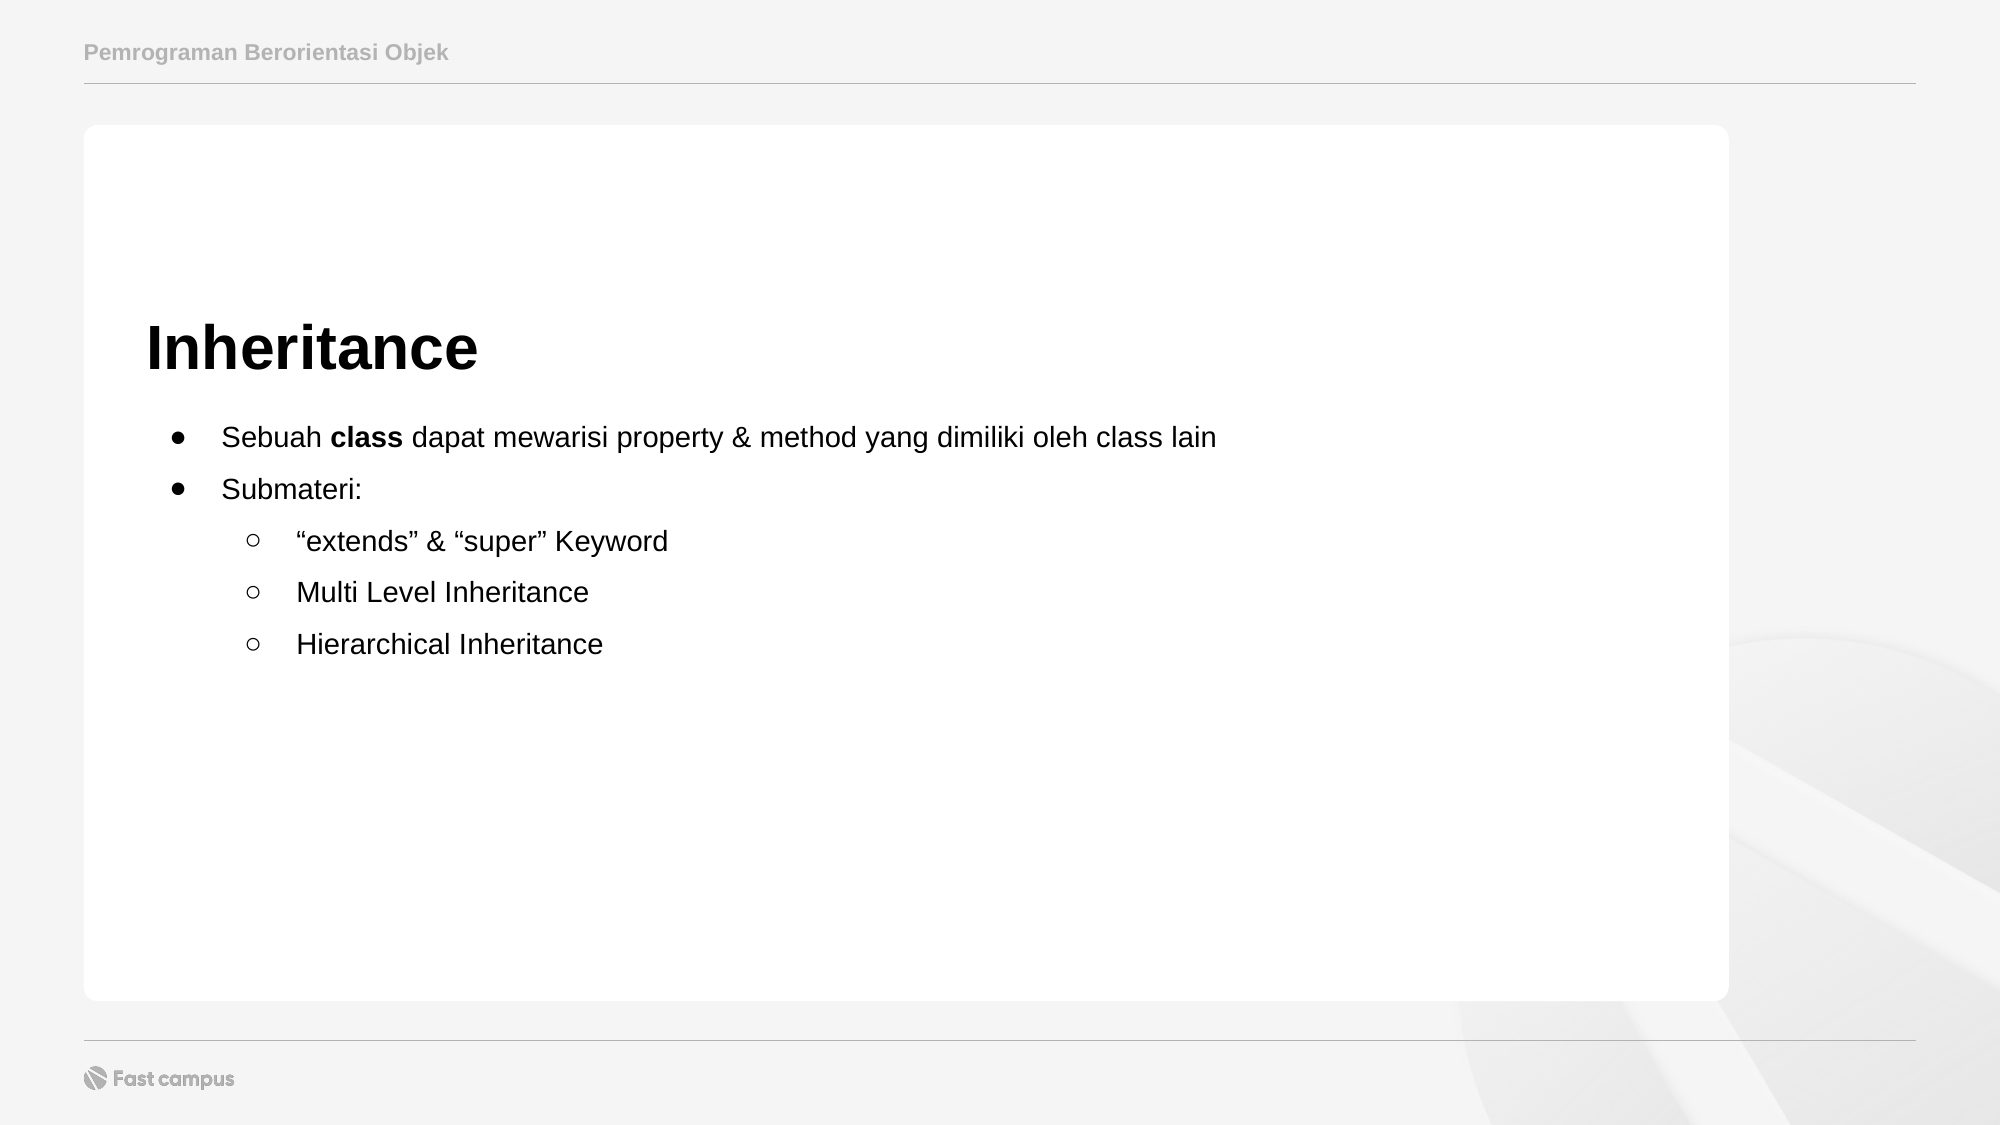

Pemrograman Berorientasi Objek

Inheritance
Sebuah class dapat mewarisi property & method yang dimiliki oleh class lain
Submateri:
“extends” & “super” Keyword
Multi Level Inheritance
Hierarchical Inheritance